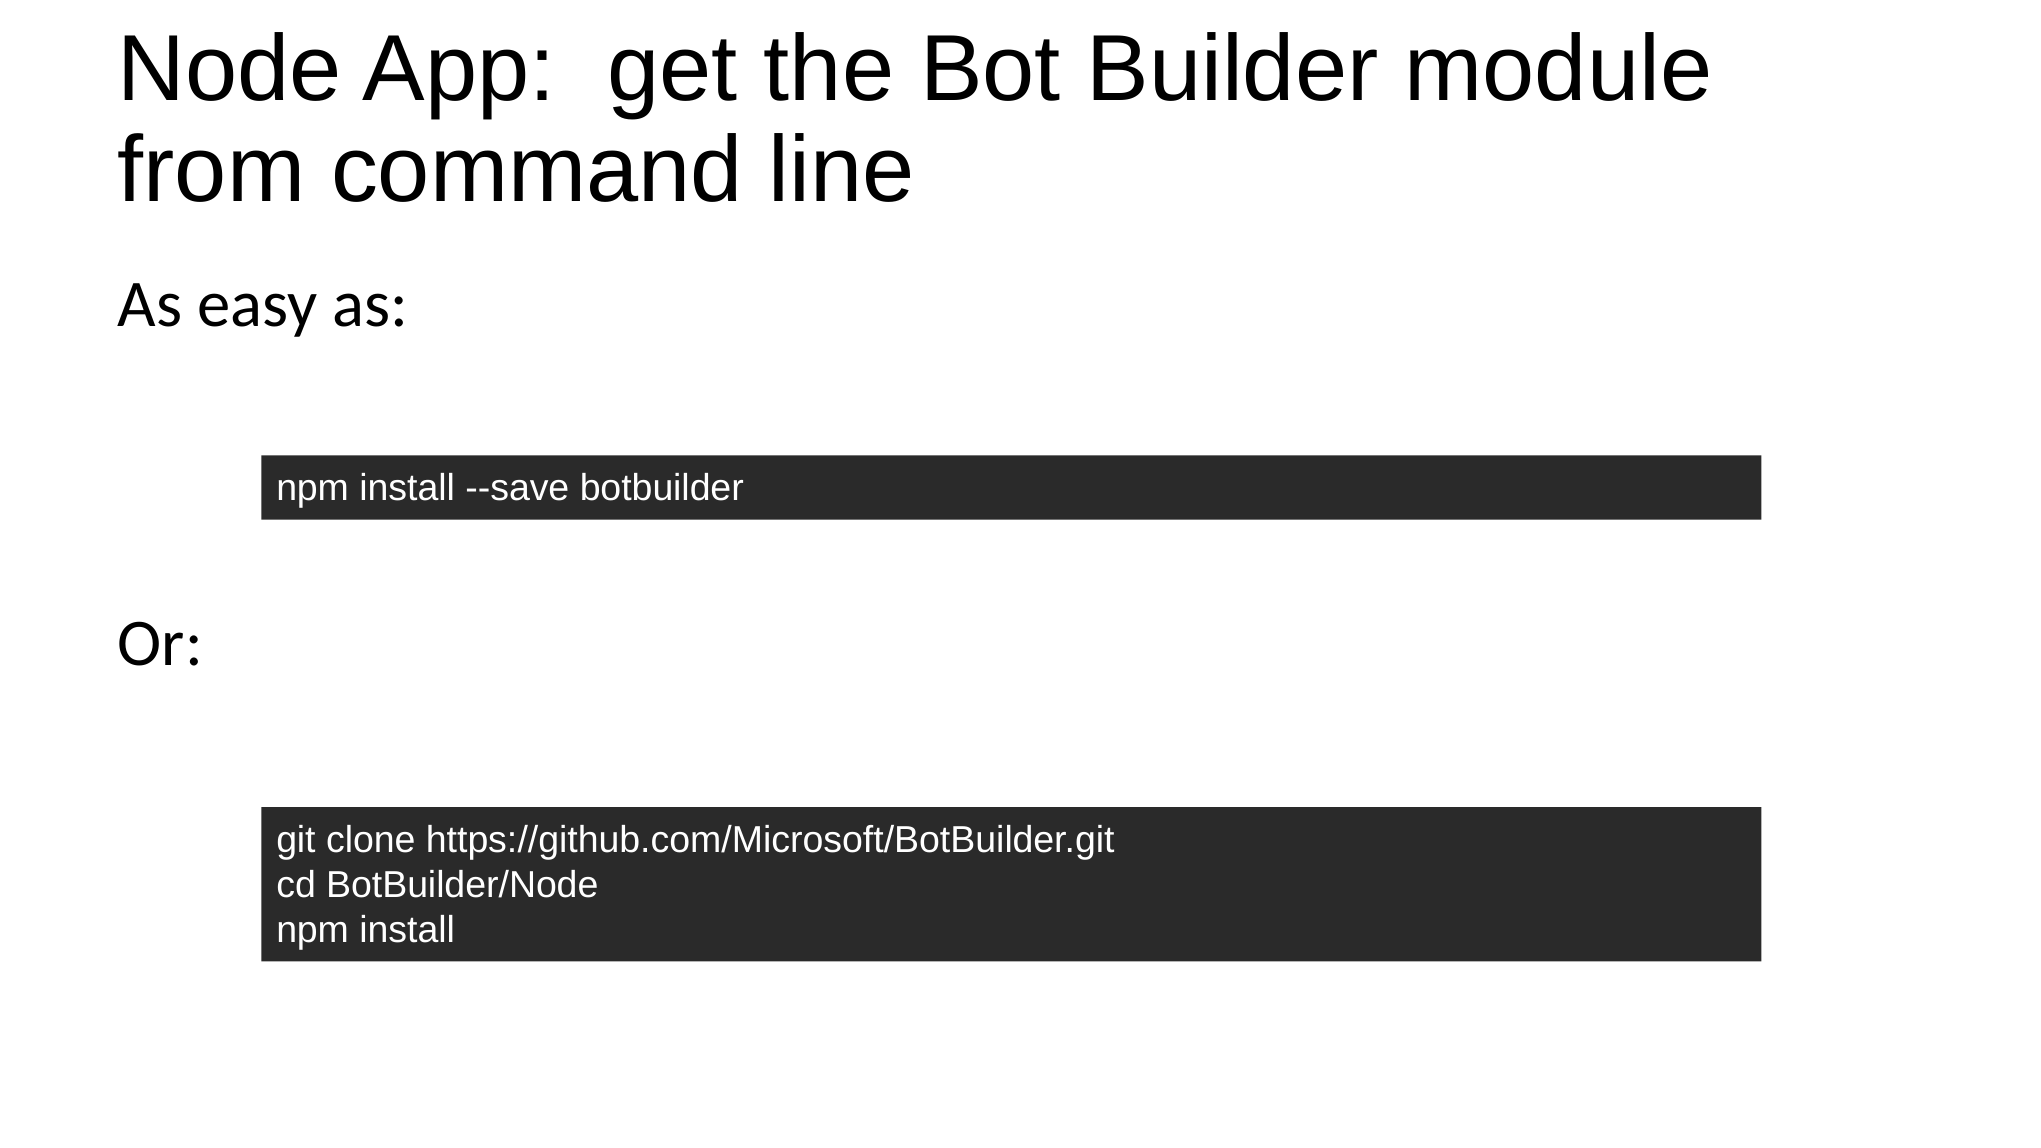

# Node App:  get the Bot Builder module from command line
As easy as:

npm install --save botbuilder
Or:

git clone https://github.com/Microsoft/BotBuilder.git
cd BotBuilder/Node
npm install